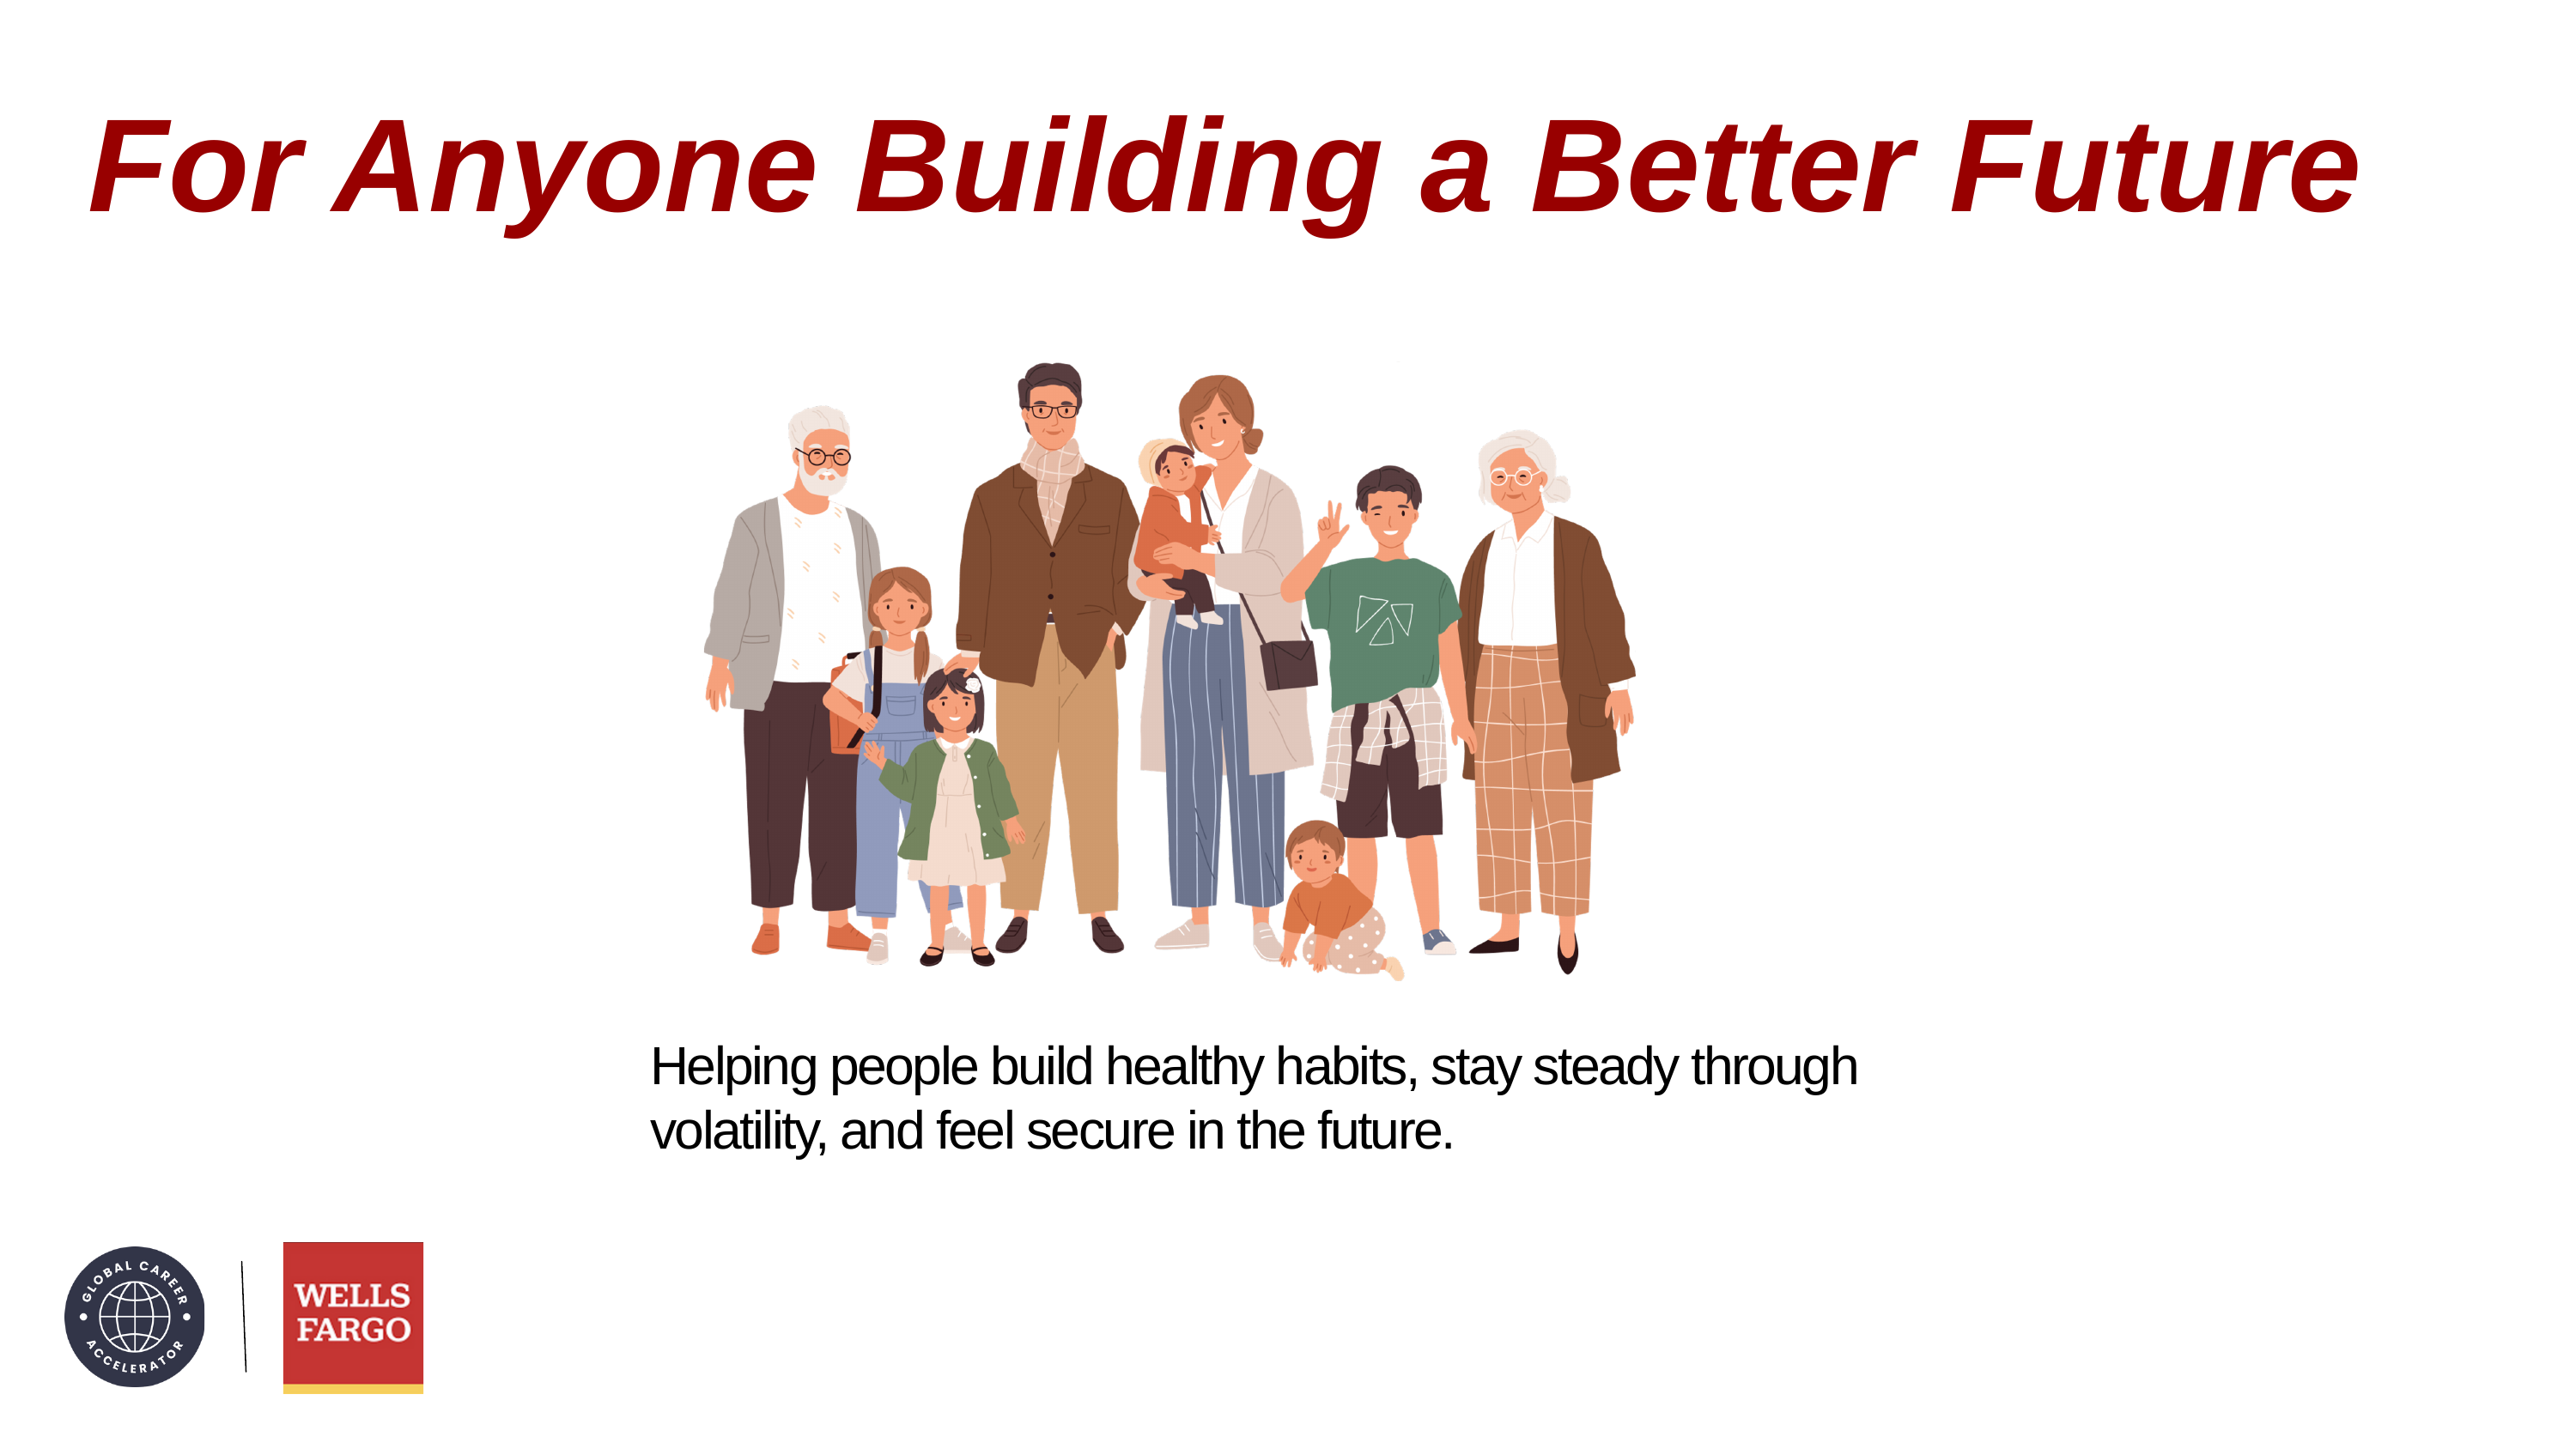

For Anyone Building a Better Future

Helping people build healthy habits, stay steady through volatility, and feel secure in the future.

C3